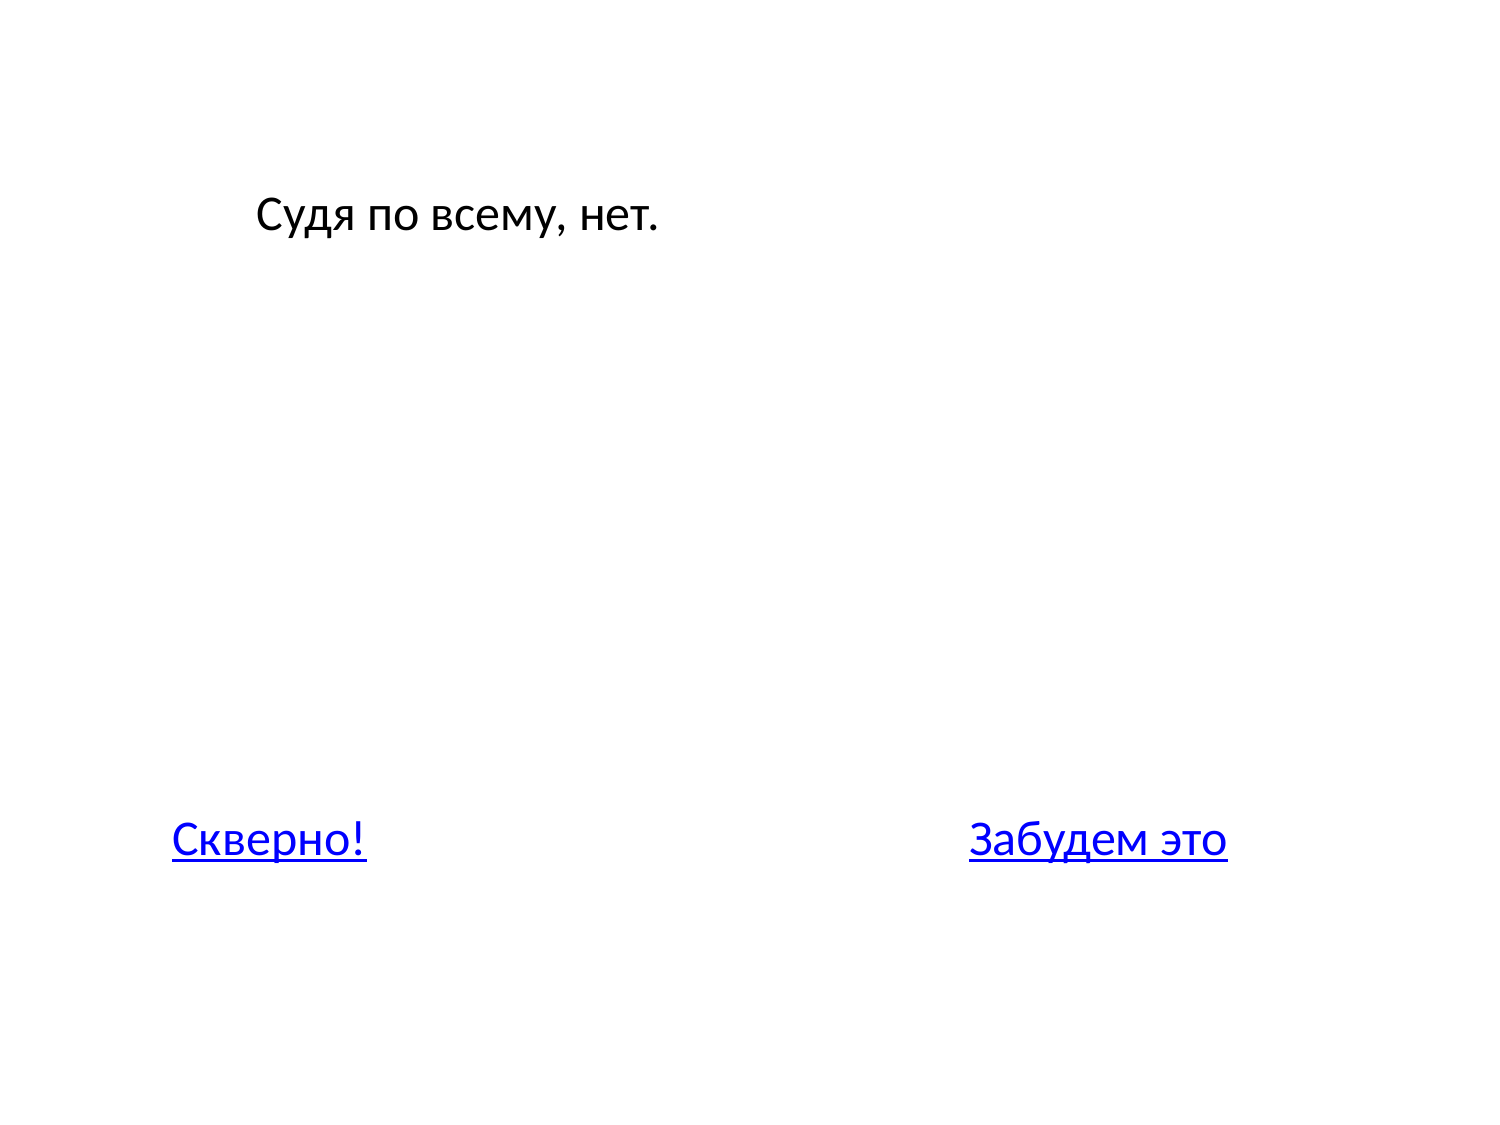

Судя по всему, нет.
Скверно!
Забудем это